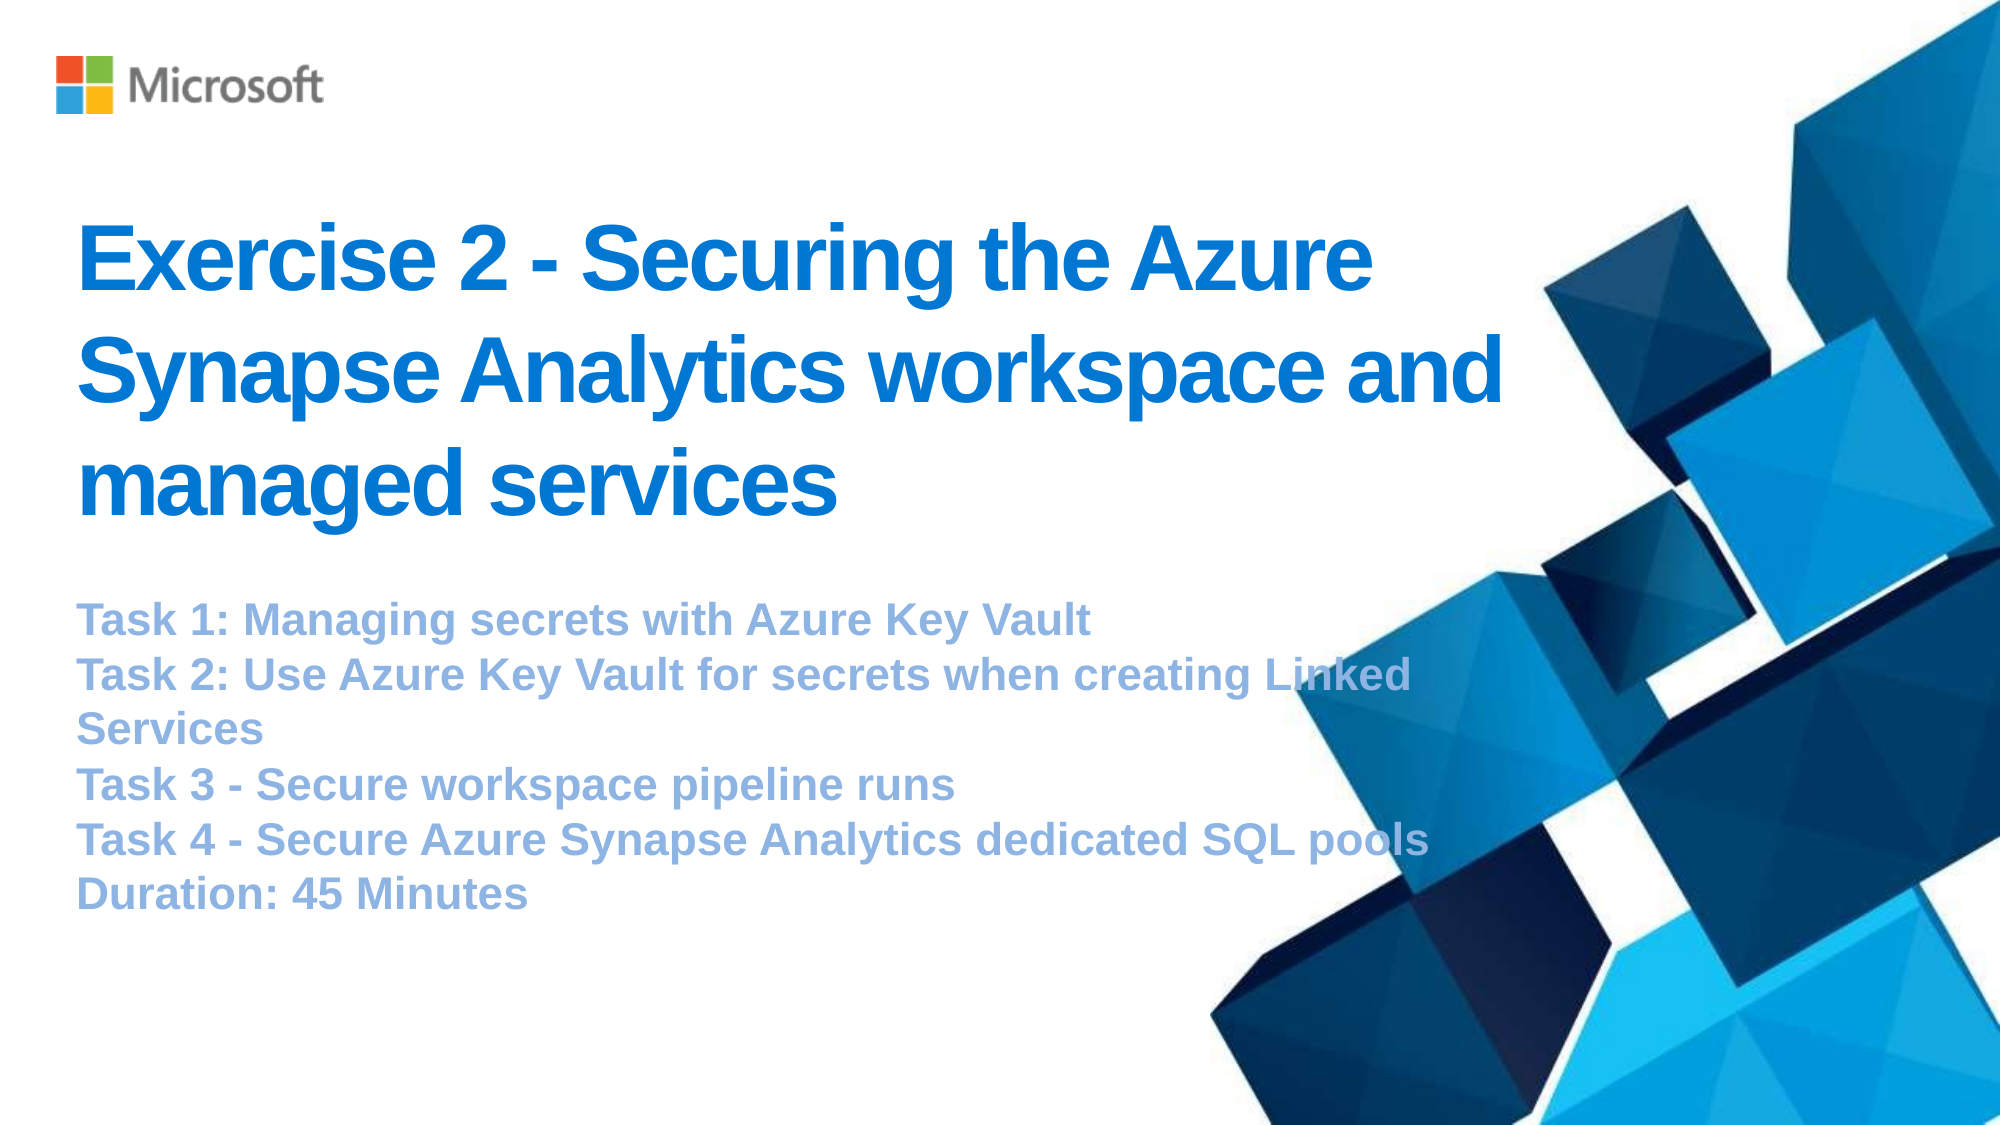

# Exercise 2 - Securing the Azure Synapse Analytics workspace and managed services Task 1: Managing secrets with Azure Key Vault Task 2: Use Azure Key Vault for secrets when creating Linked Services Task 3 - Secure workspace pipeline runs Task 4 - Secure Azure Synapse Analytics dedicated SQL pools Duration: 45 Minutes